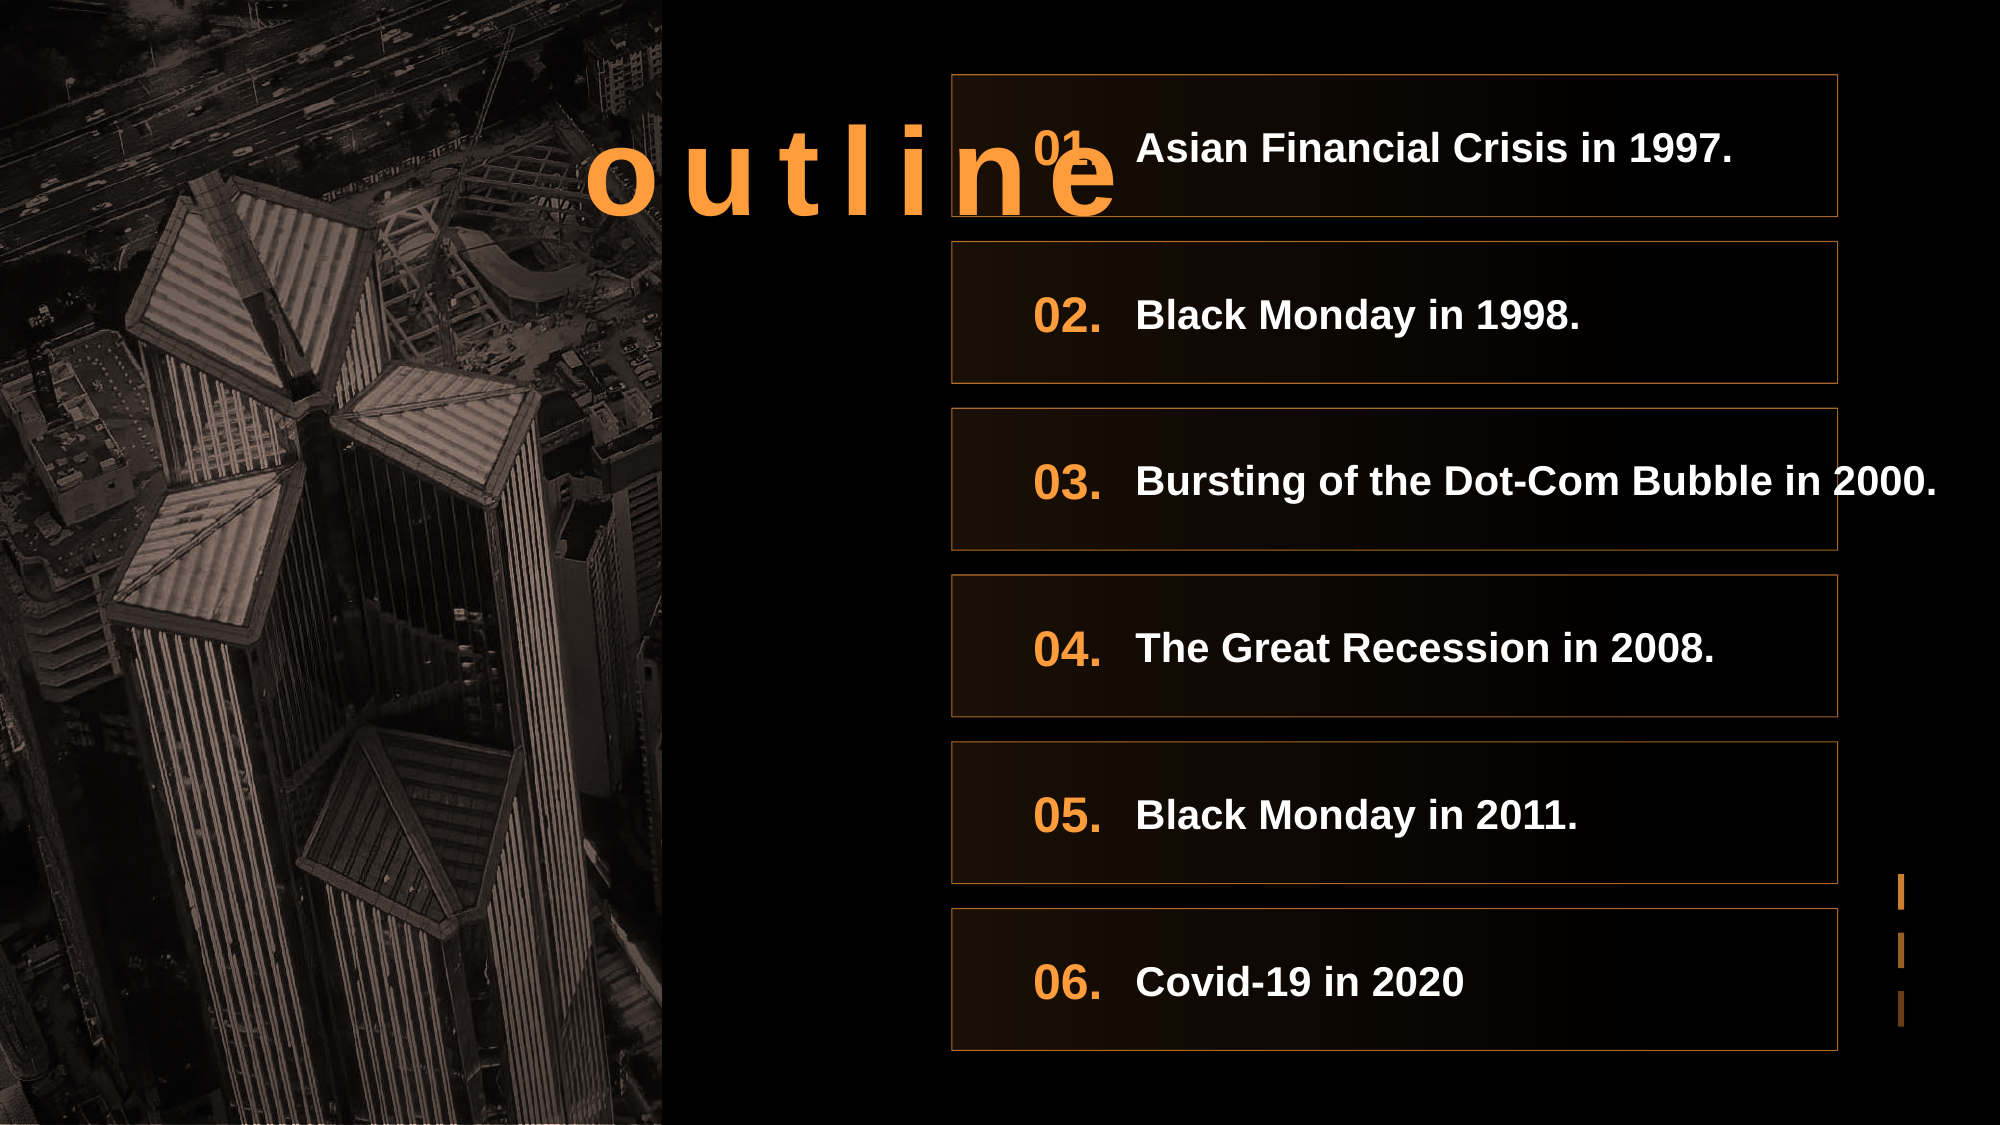

outline

01.
Asian Financial Crisis in 1997.

02.
Black Monday in 1998.

03.
Bursting of the Dot-Com Bubble in 2000.

04.
The Great Recession in 2008.

05.
Black Monday in 2011.

06.
Covid-19 in 2020